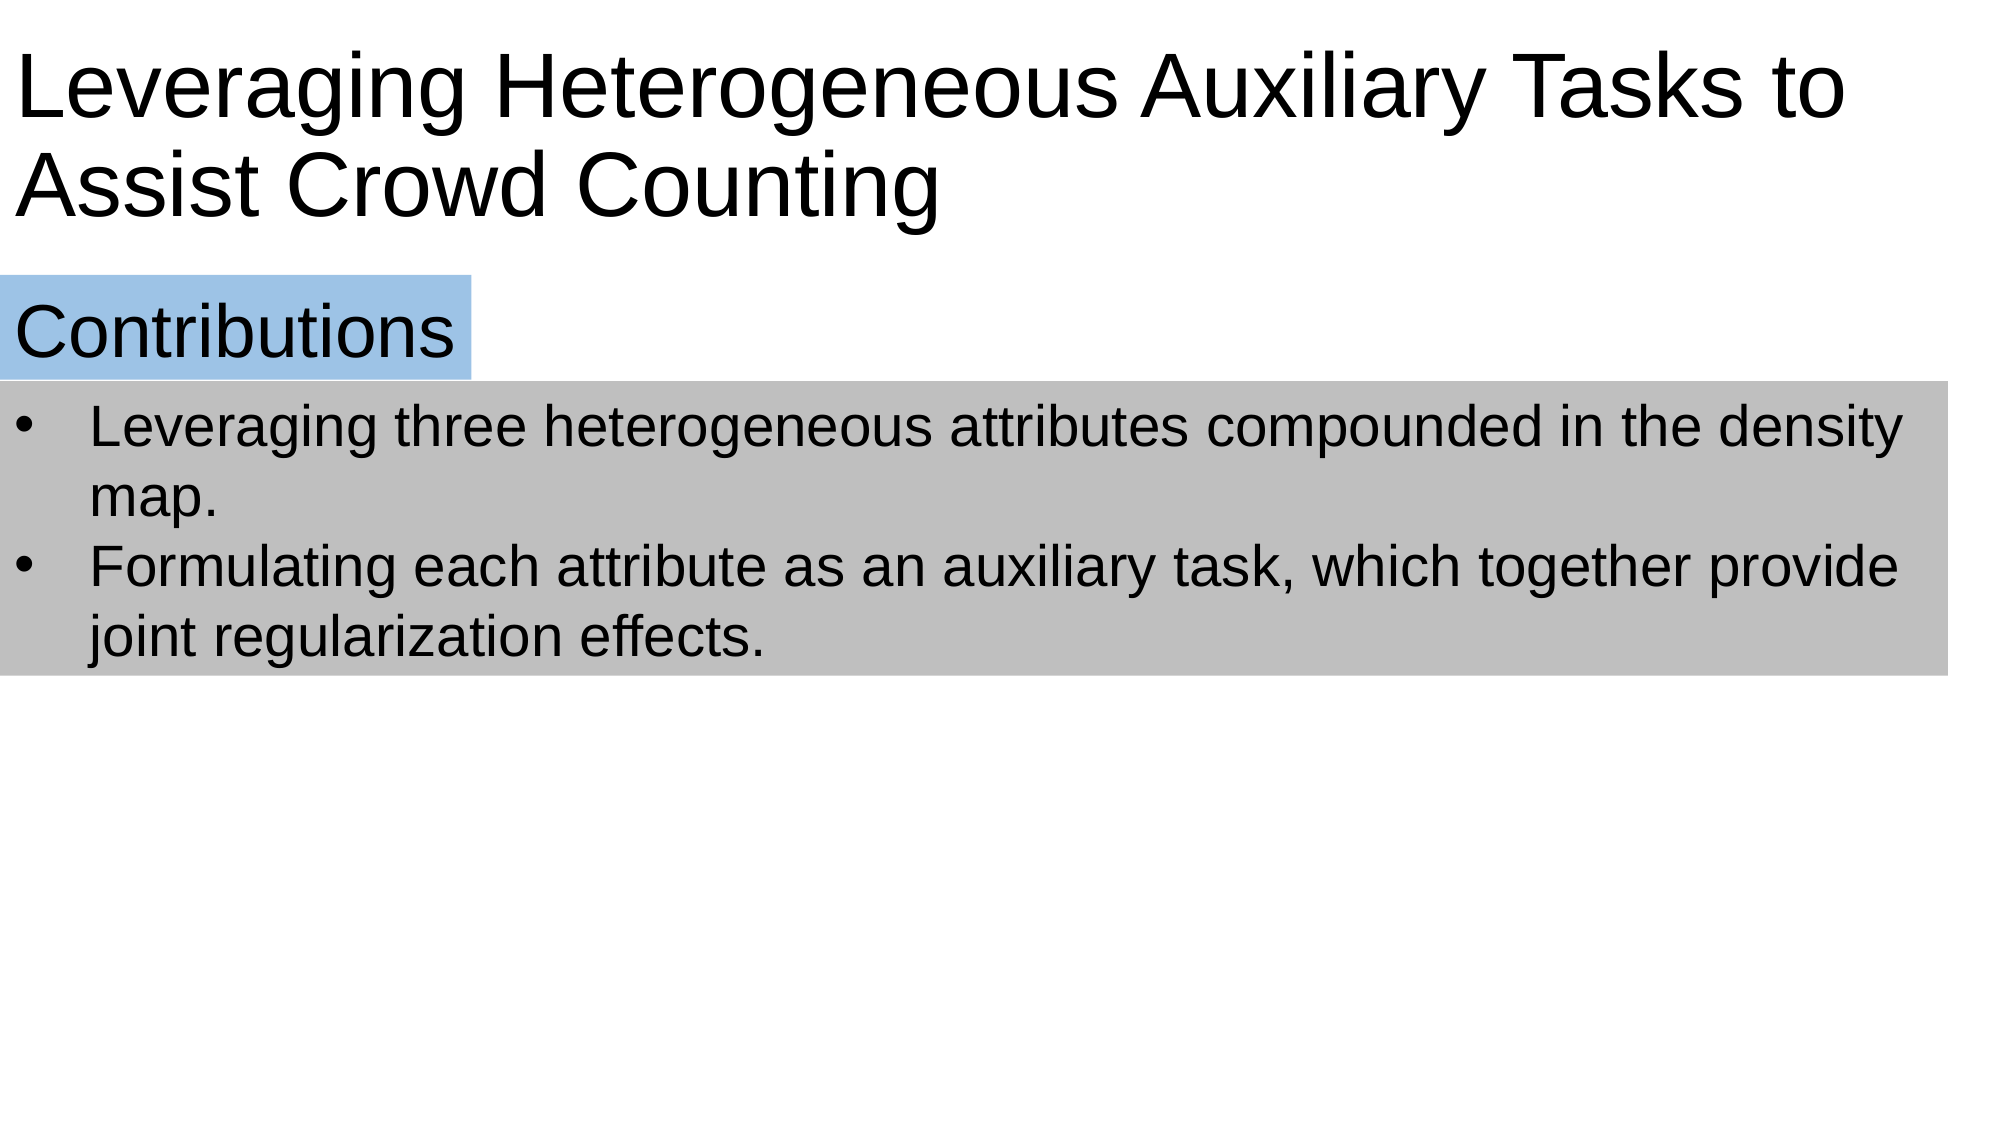

# Leveraging Heterogeneous Auxiliary Tasks to Assist Crowd Counting
Contributions
Leveraging three heterogeneous attributes compounded in the density map.
Formulating each attribute as an auxiliary task, which together provide joint regularization effects.